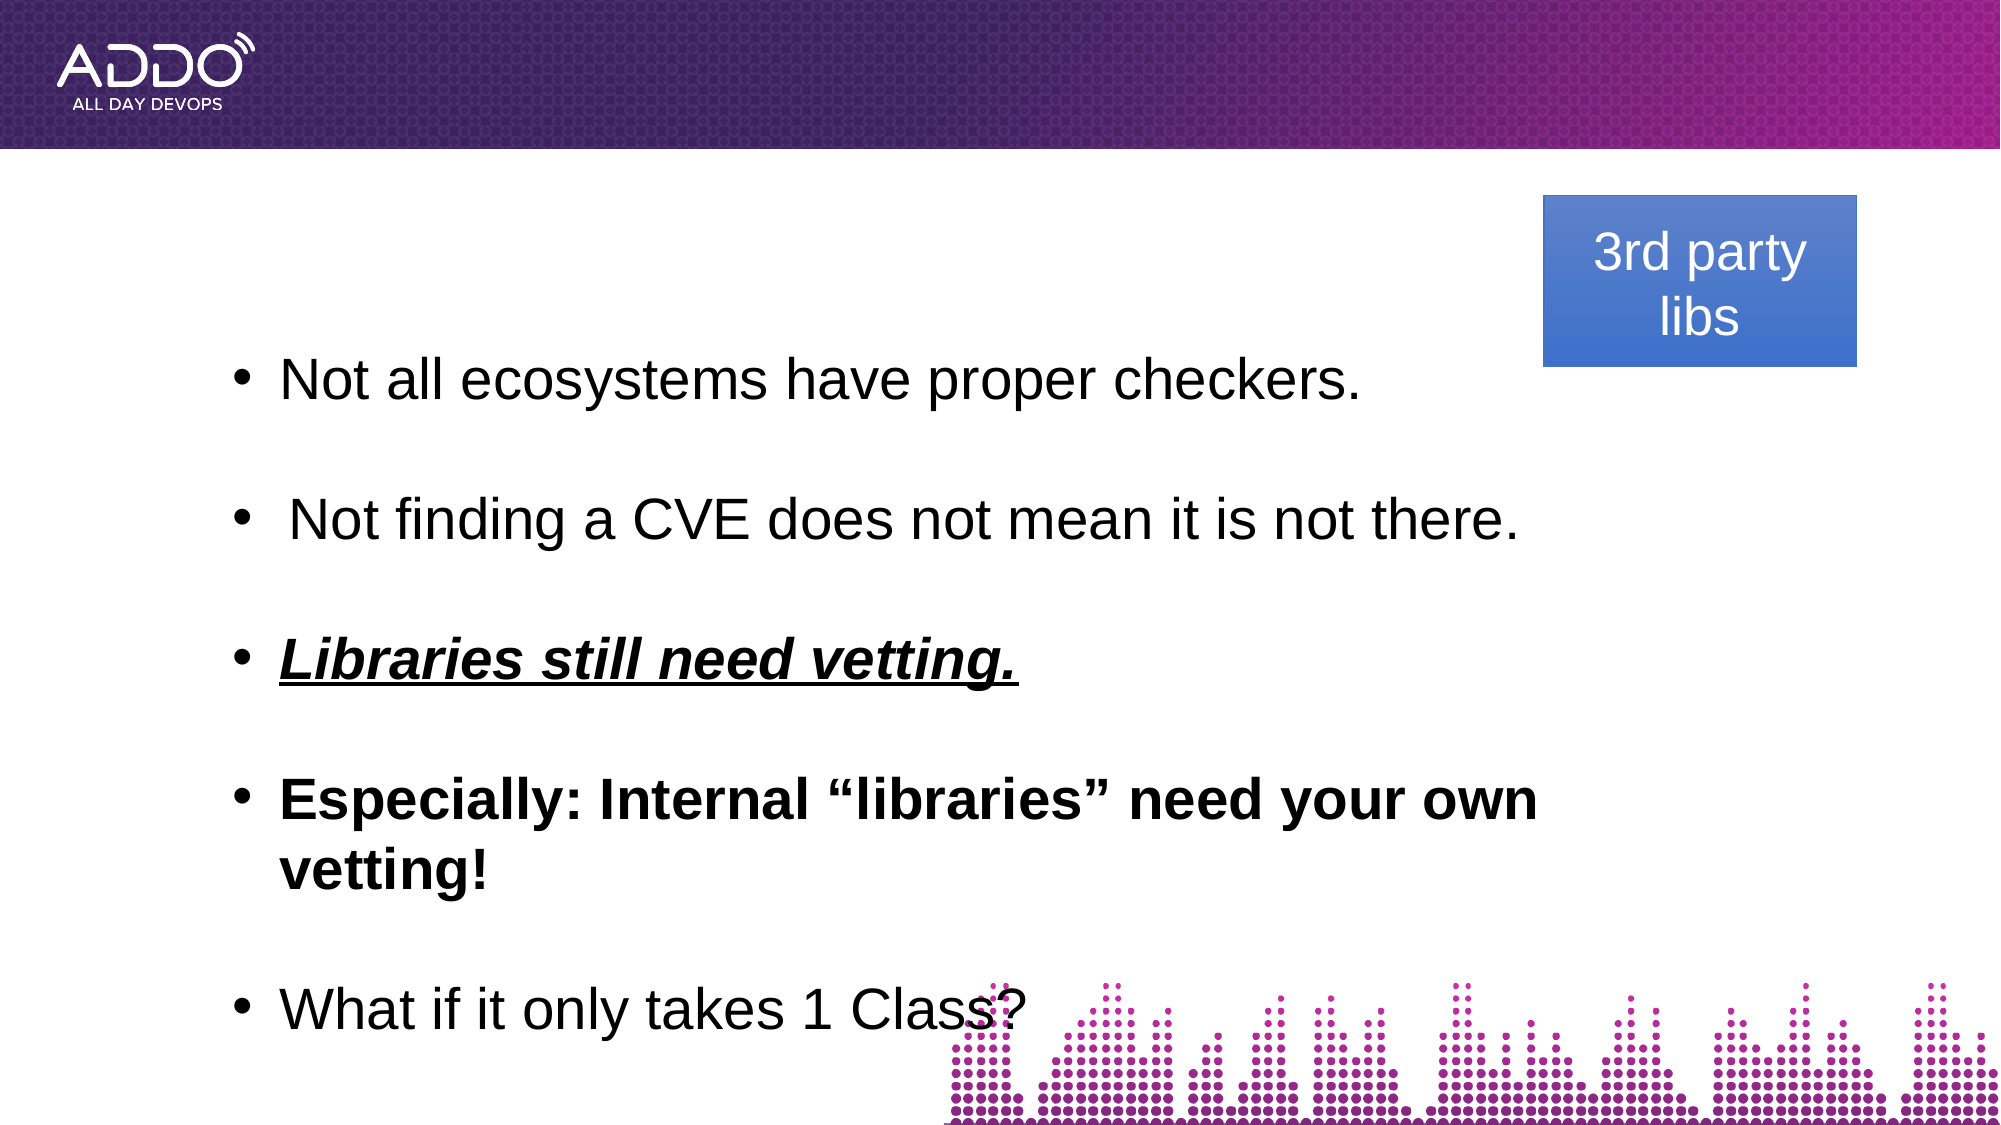

3rd party libs
Not all ecosystems have proper checkers.

Not finding a CVE does not mean it is not there.

Libraries still need vetting.

Especially: Internal “libraries” need your own vetting!

What if it only takes 1 Class?